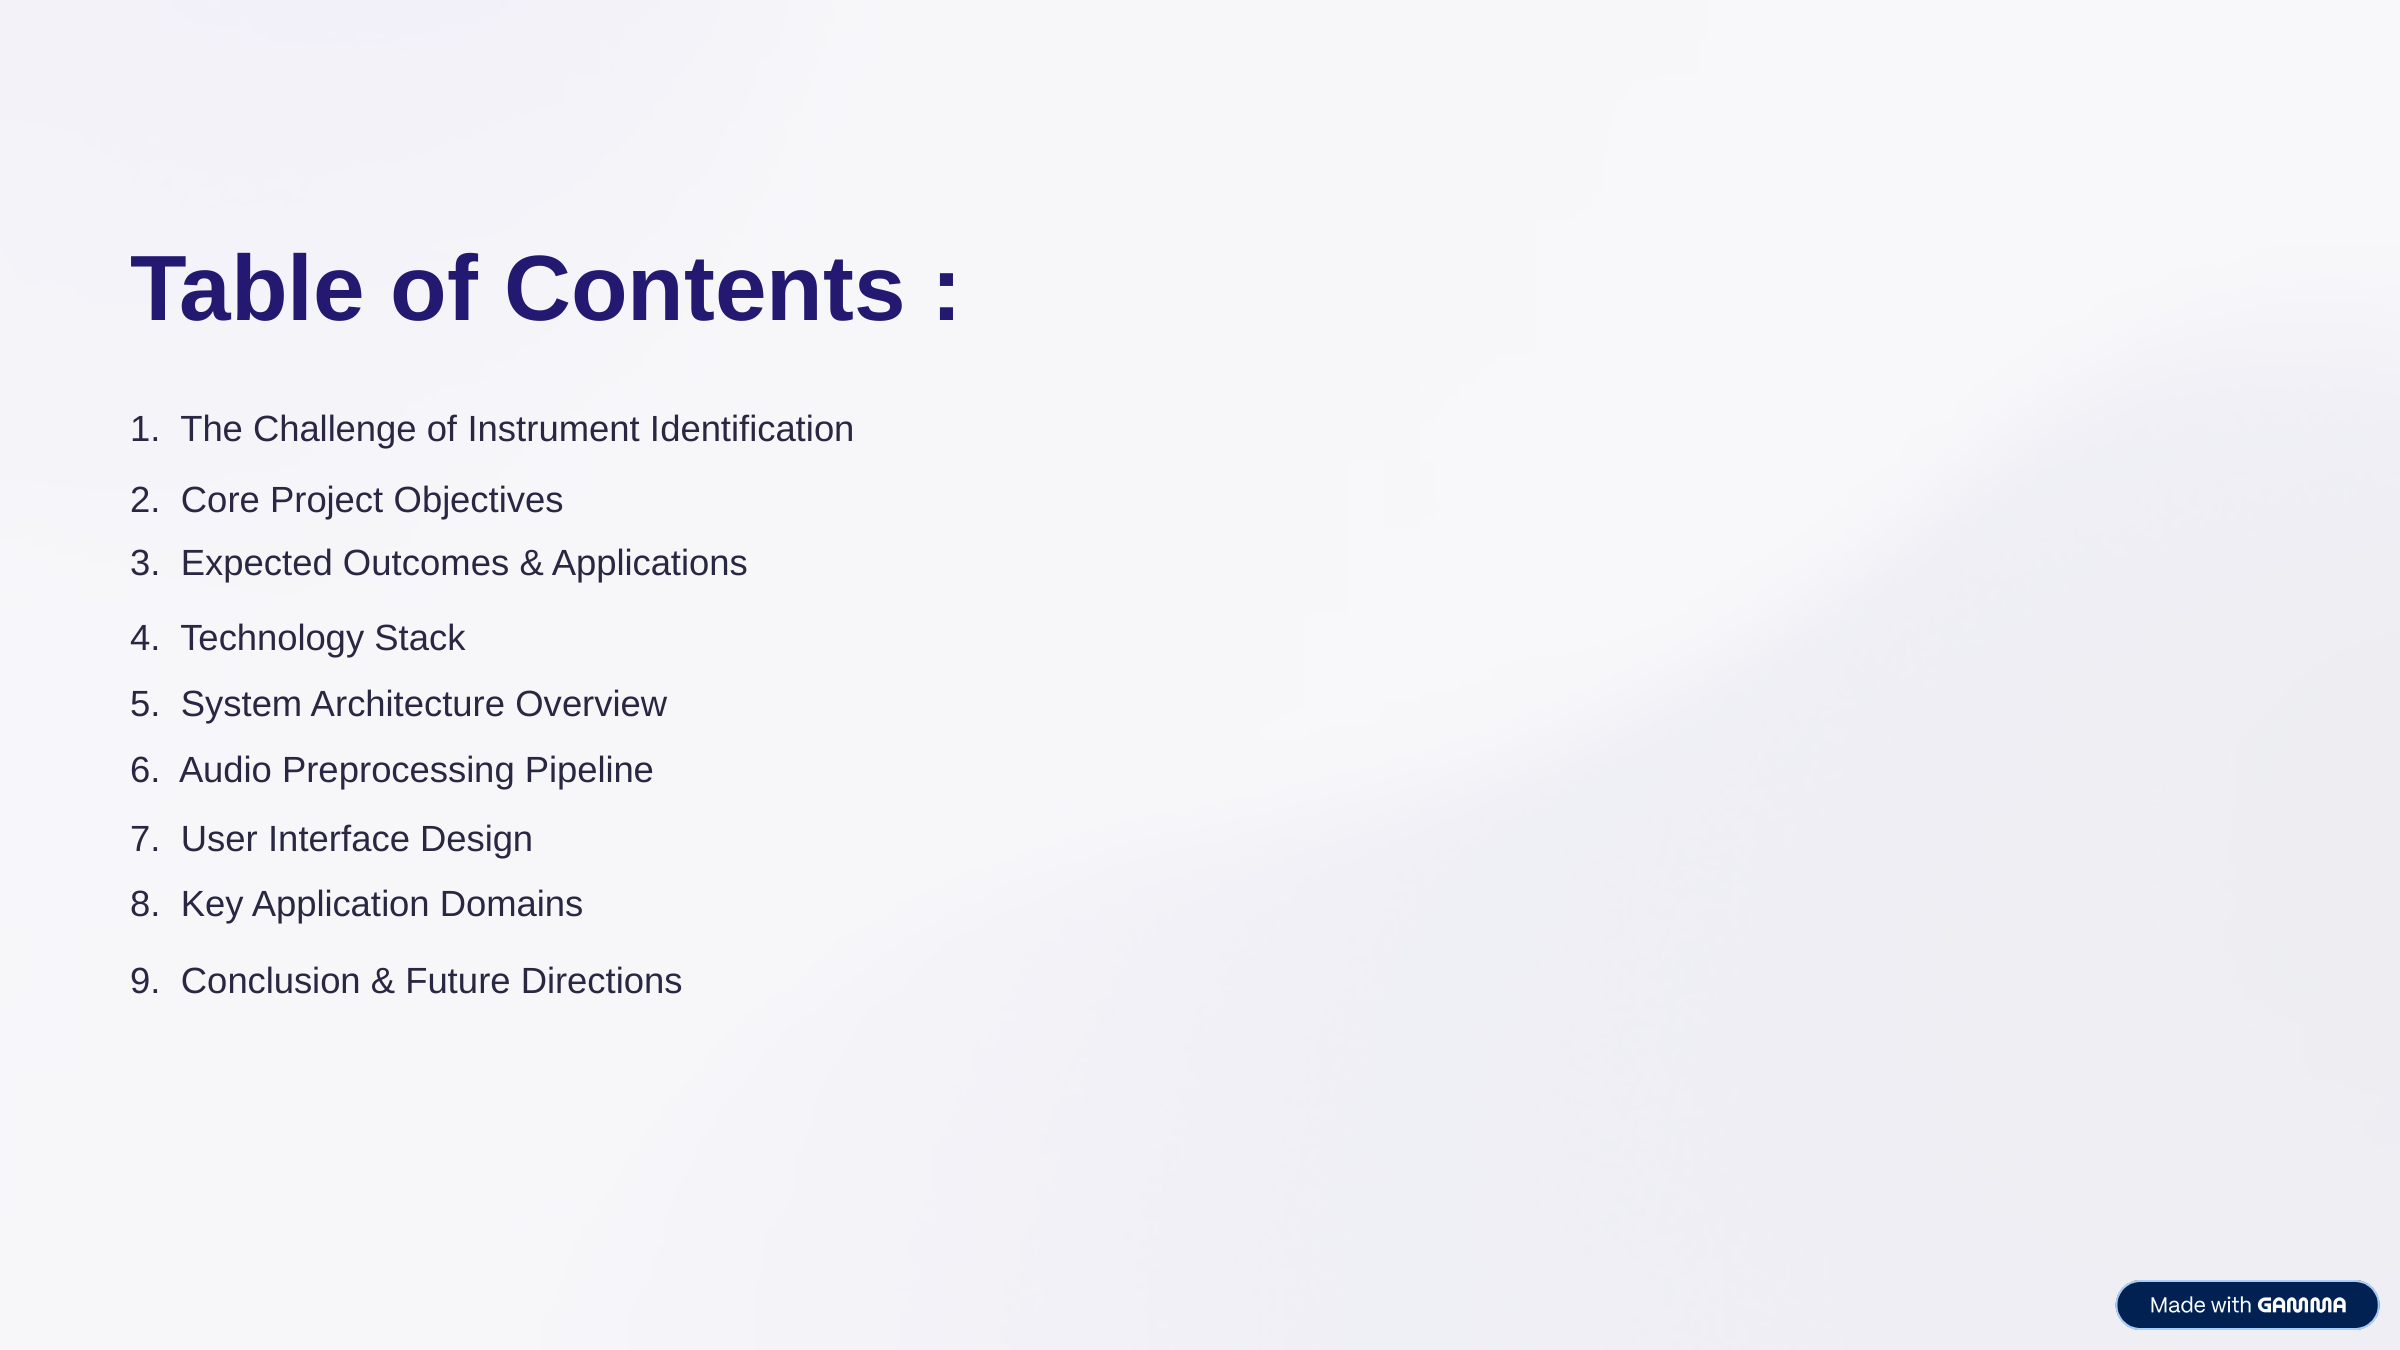

Table of Contents :
1.  The Challenge of Instrument Identification
2.  Core Project Objectives
3.  Expected Outcomes & Applications
4.  Technology Stack
5.  System Architecture Overview
6.  Audio Preprocessing Pipeline
7.  User Interface Design
8.  Key Application Domains
9.  Conclusion & Future Directions